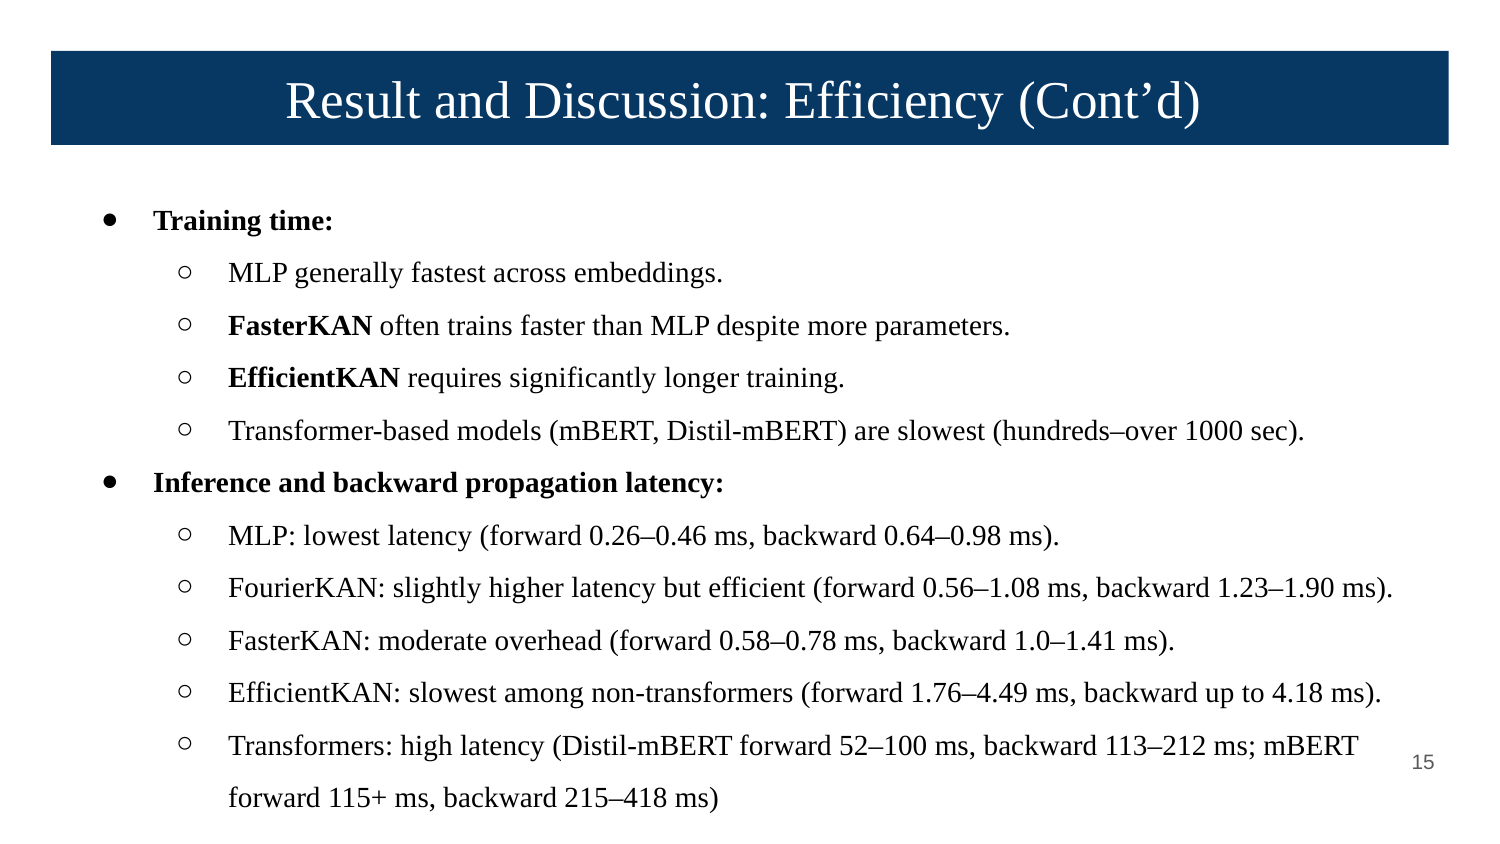

Result and Discussion: Efficiency (Cont’d)
Training time:
MLP generally fastest across embeddings.
FasterKAN often trains faster than MLP despite more parameters.
EfficientKAN requires significantly longer training.
Transformer-based models (mBERT, Distil-mBERT) are slowest (hundreds–over 1000 sec).
Inference and backward propagation latency:
MLP: lowest latency (forward 0.26–0.46 ms, backward 0.64–0.98 ms).
FourierKAN: slightly higher latency but efficient (forward 0.56–1.08 ms, backward 1.23–1.90 ms).
FasterKAN: moderate overhead (forward 0.58–0.78 ms, backward 1.0–1.41 ms).
EfficientKAN: slowest among non-transformers (forward 1.76–4.49 ms, backward up to 4.18 ms).
Transformers: high latency (Distil-mBERT forward 52–100 ms, backward 113–212 ms; mBERT forward 115+ ms, backward 215–418 ms)
15